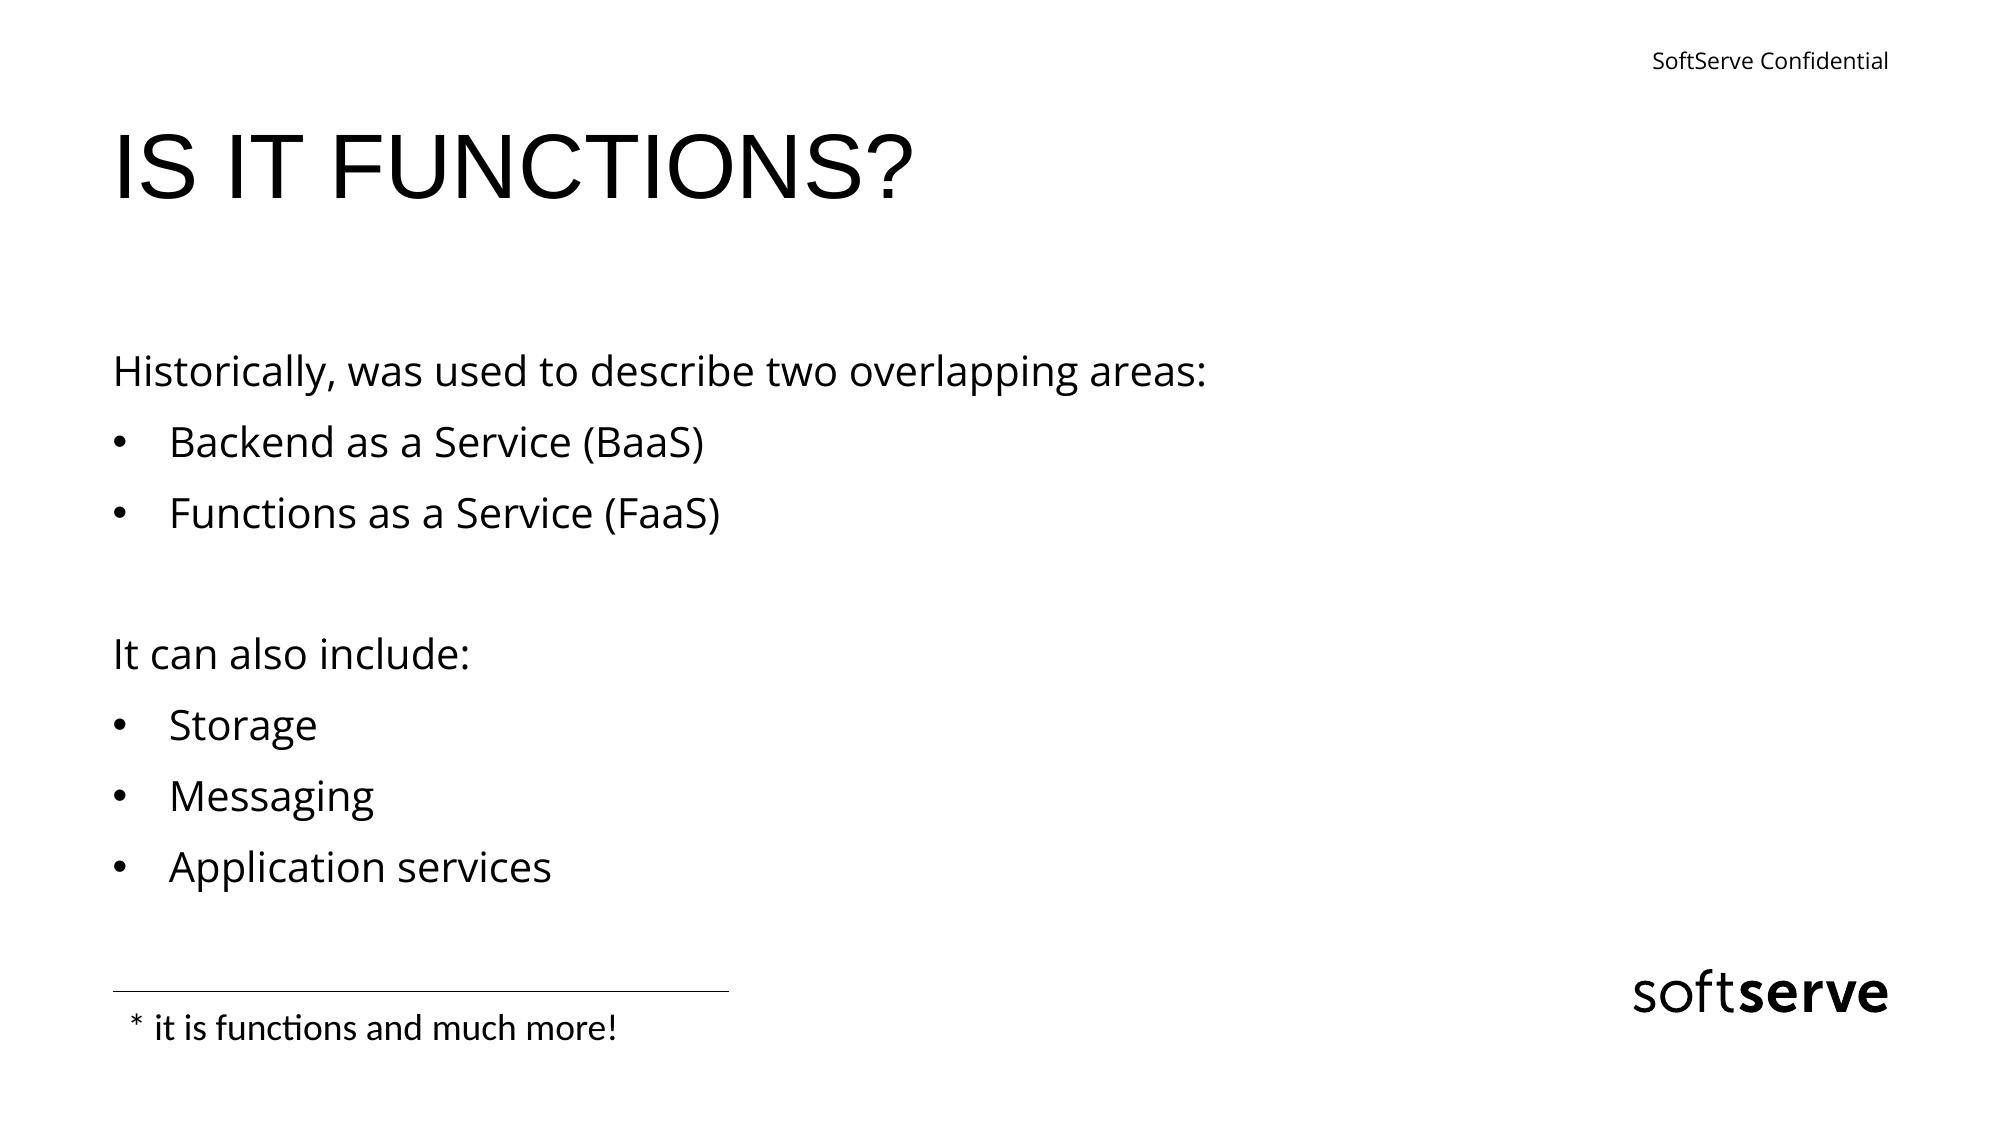

# IS IT FUNCTIONS?
Historically, was used to describe two overlapping areas:
Backend as a Service (BaaS)
Functions as a Service (FaaS)

It can also include:
Storage
Messaging
Application services
* it is functions and much more!